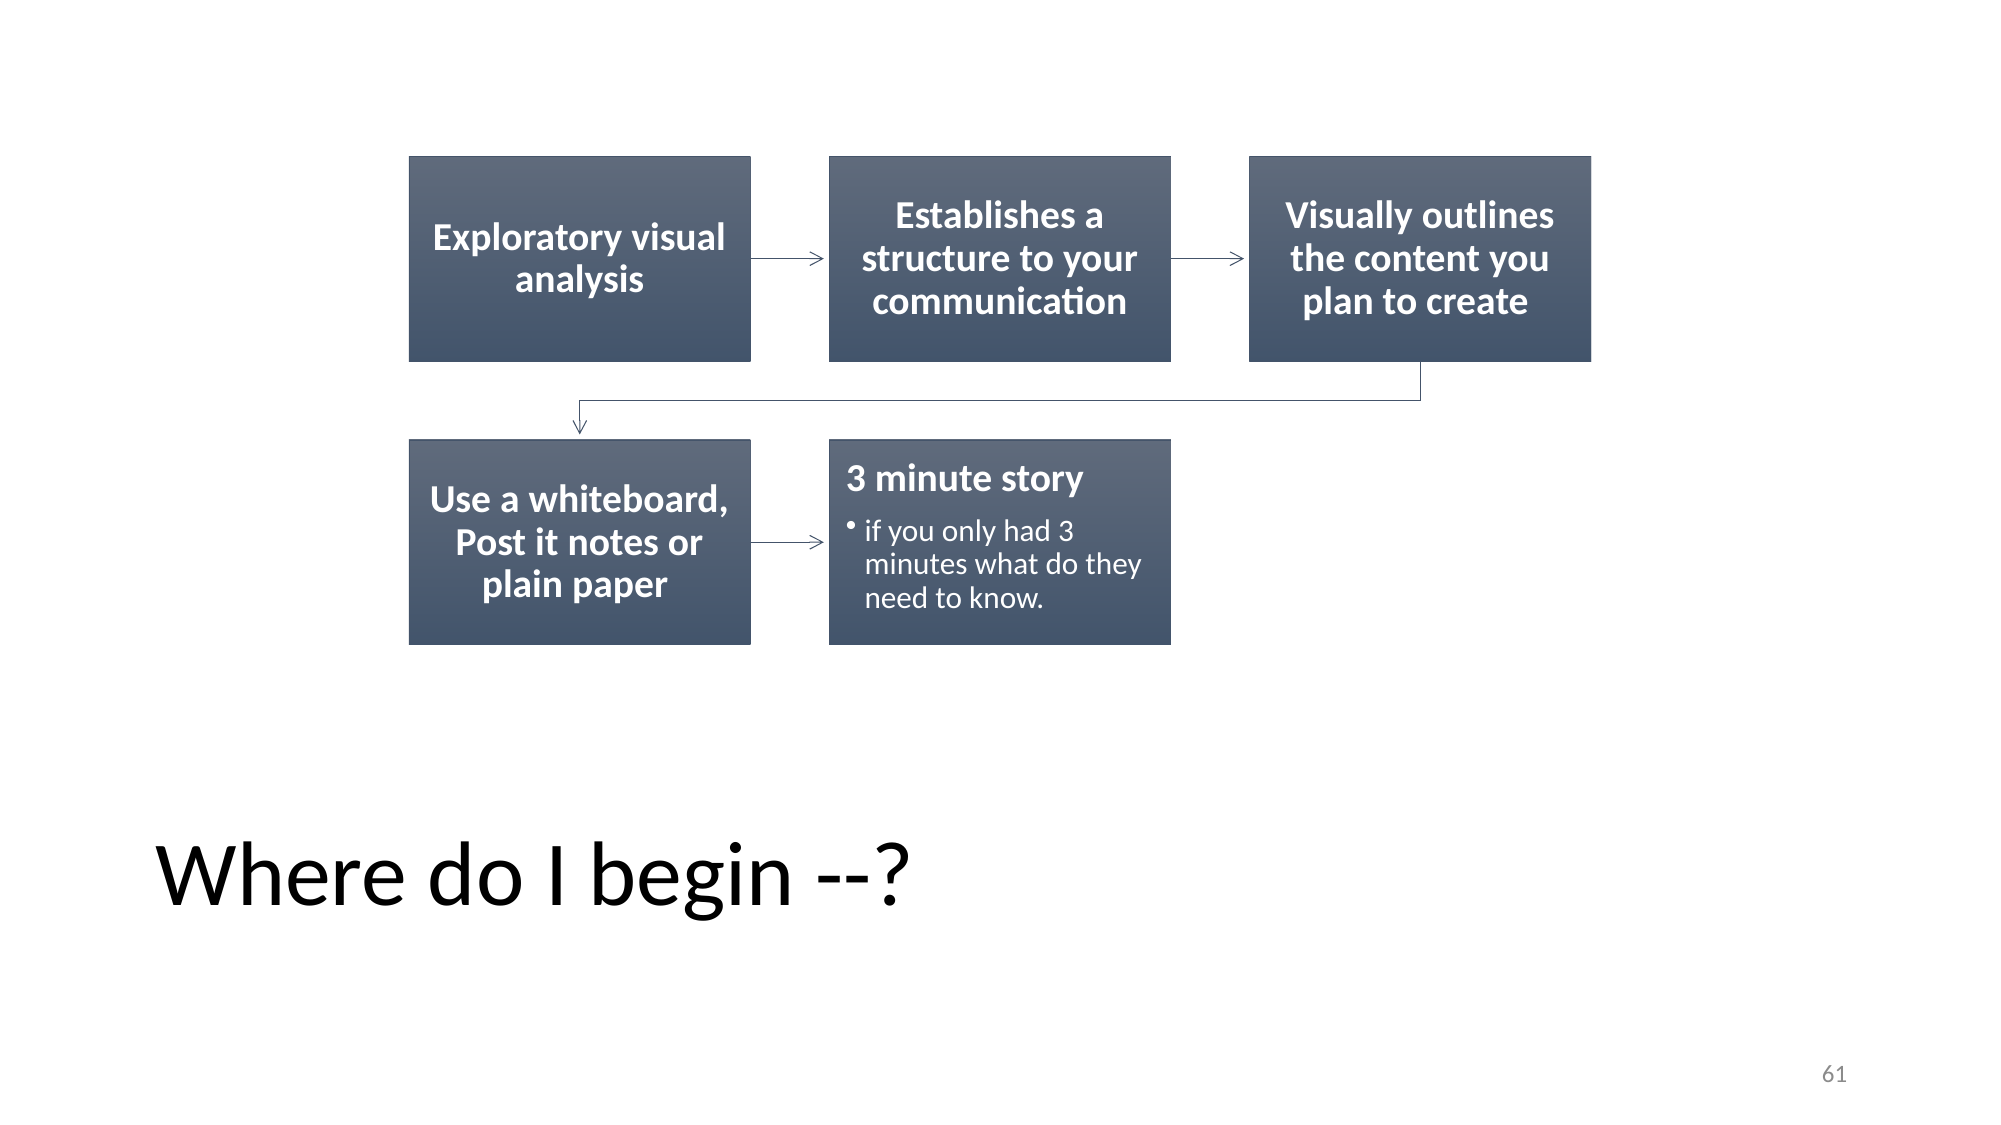

Exploratory visual analysis

Establishes a structure to your communication

Visually outlines the content you plan to create

Use a whiteboard, Post it notes or plain paper
3 minute story
if you only had 3 minutes what do they need to know.
# Where do I begin --?
61